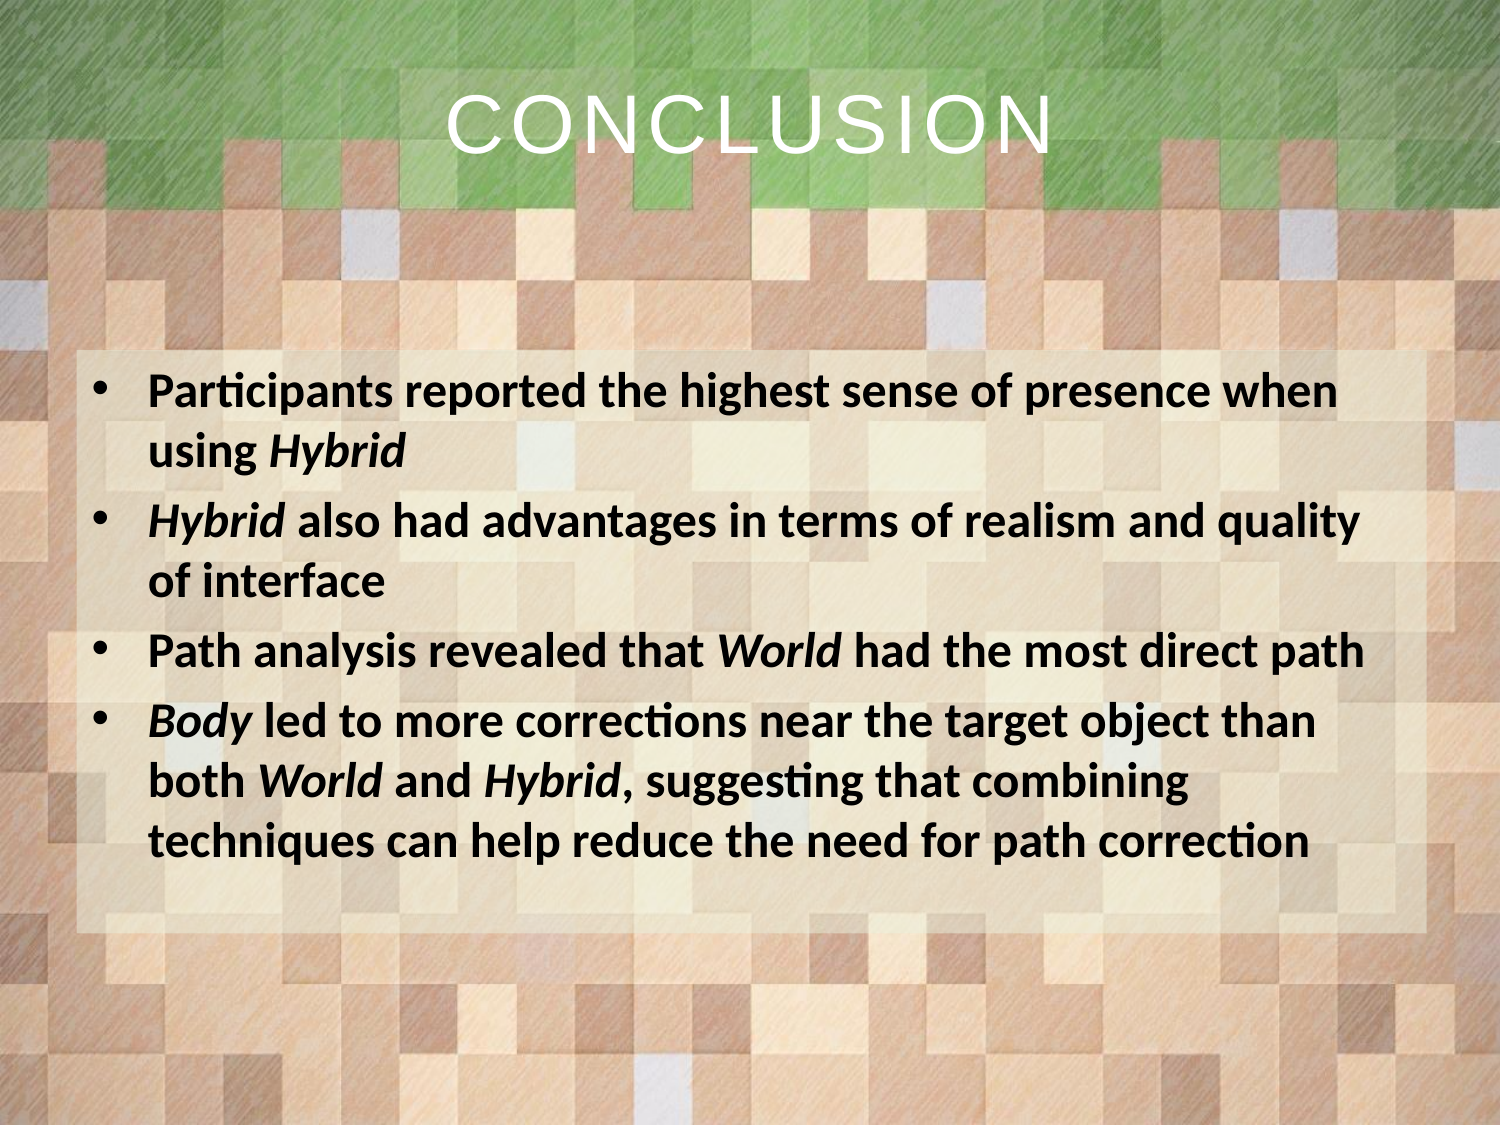

CONCLUSION
#
Participants reported the highest sense of presence when using Hybrid
Hybrid also had advantages in terms of realism and quality of interface
Path analysis revealed that World had the most direct path
Body led to more corrections near the target object than both World and Hybrid, suggesting that combining techniques can help reduce the need for path correction